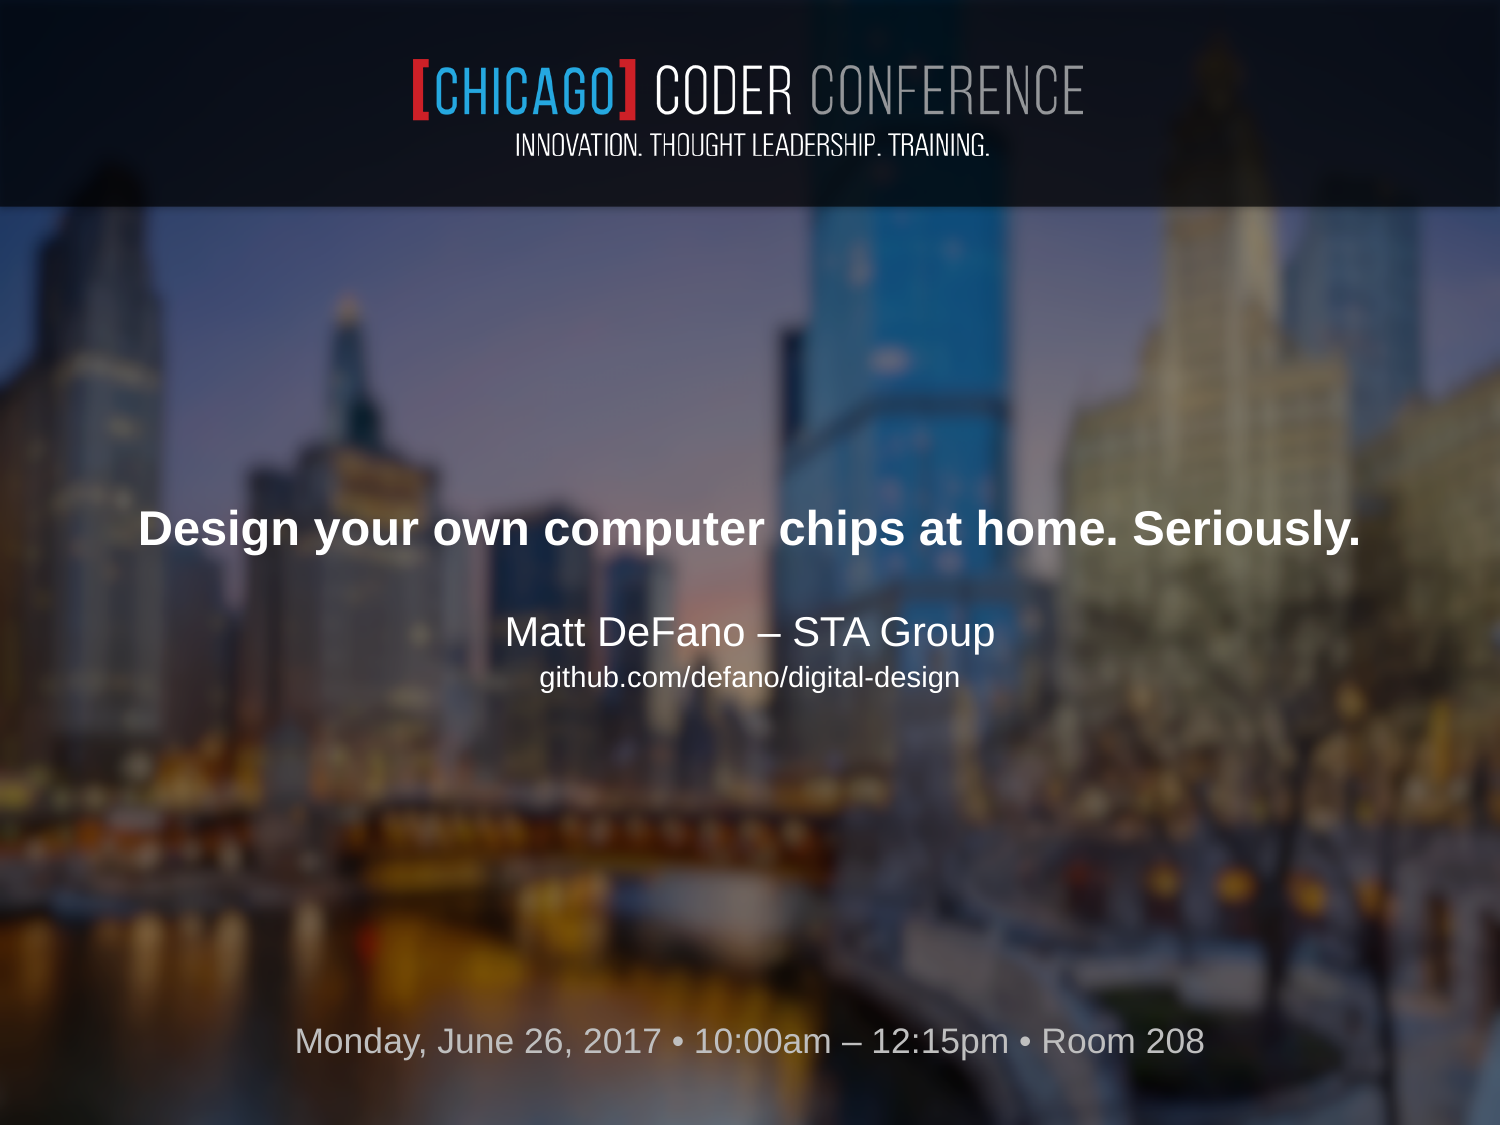

Design your own computer chips at home. Seriously.
Matt DeFano – STA Group
github.com/defano/digital-design

Monday, June 26, 2017 • 10:00am – 12:15pm • Room 208